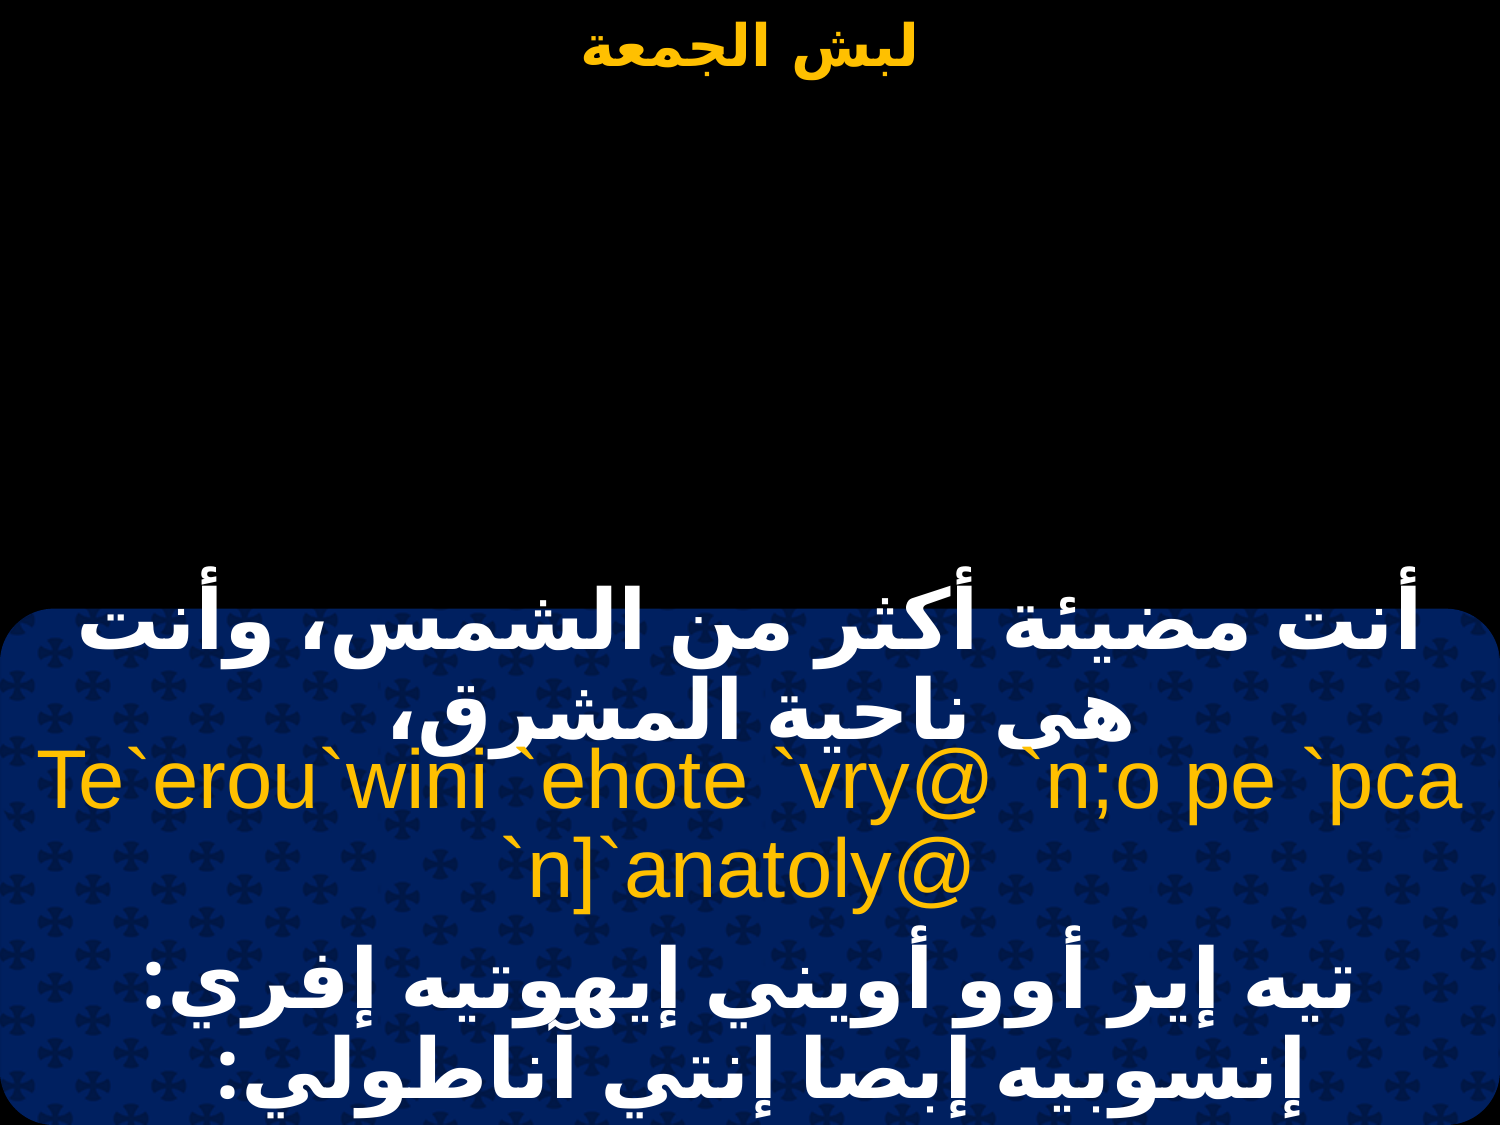

#
أنت مضيئة أكثر من الشمس، وأنت هى ناحية المشرق،
Te`erou`wini `ehote `vry@ `n;o pe `pca `n]`anatoly@
تيه إير أوو أويني إيهوتيه إفري: إنسوبيه إبصا إنتي آناطولي: